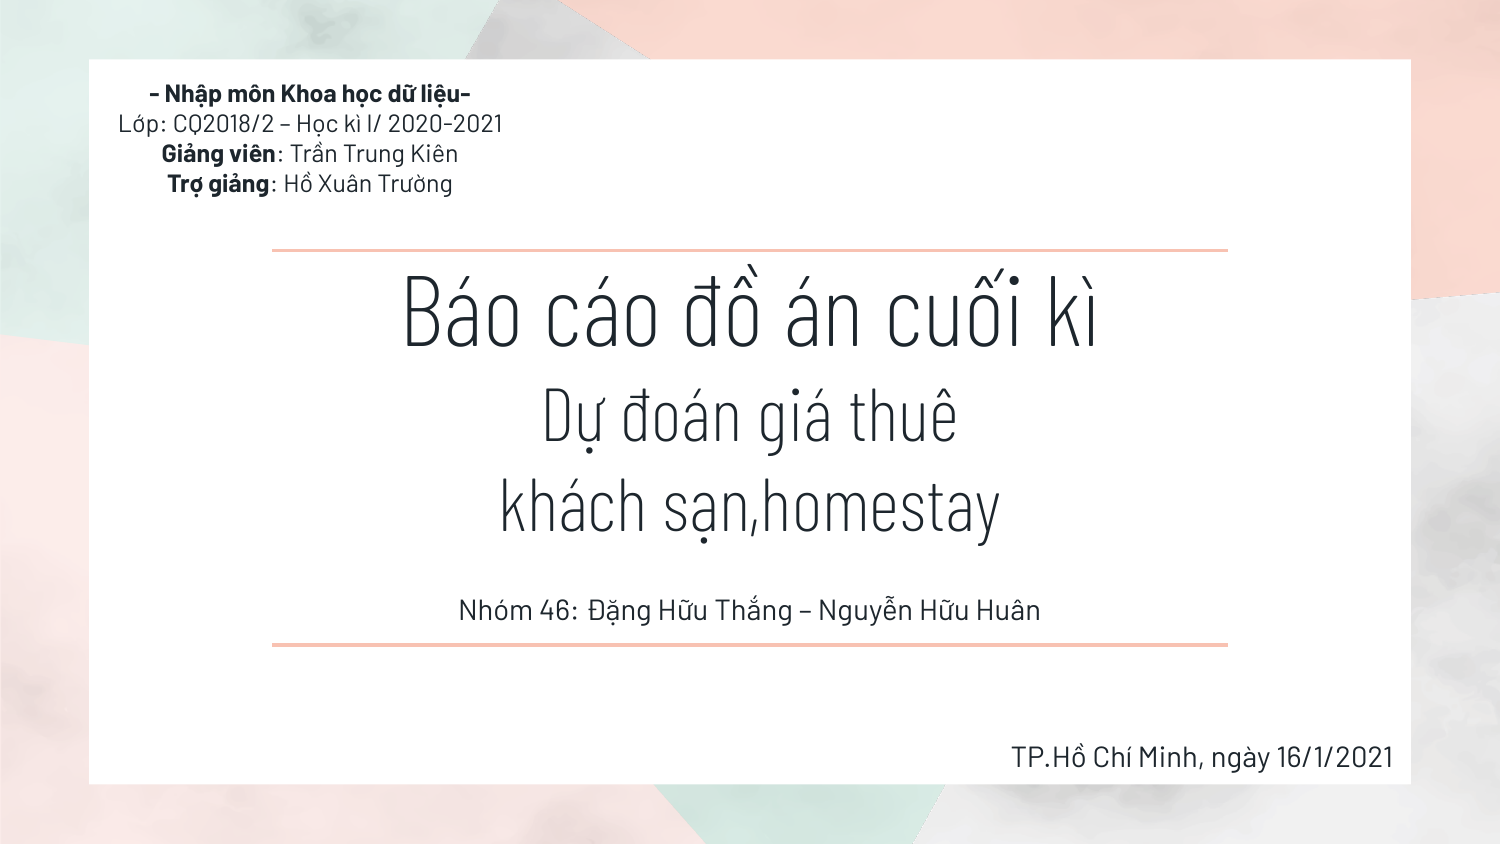

- Nhập môn Khoa học dữ liệu-
Lớp: CQ2018/2 – Học kì I/ 2020-2021
Giảng viên: Trần Trung Kiên
Trợ giảng: Hồ Xuân Trường
# Báo cáo đồ án cuối kì Dự đoán giá thuê khách sạn,homestay
Nhóm 46: Đặng Hữu Thắng – Nguyễn Hữu Huân
TP.Hồ Chí Minh, ngày 16/1/2021